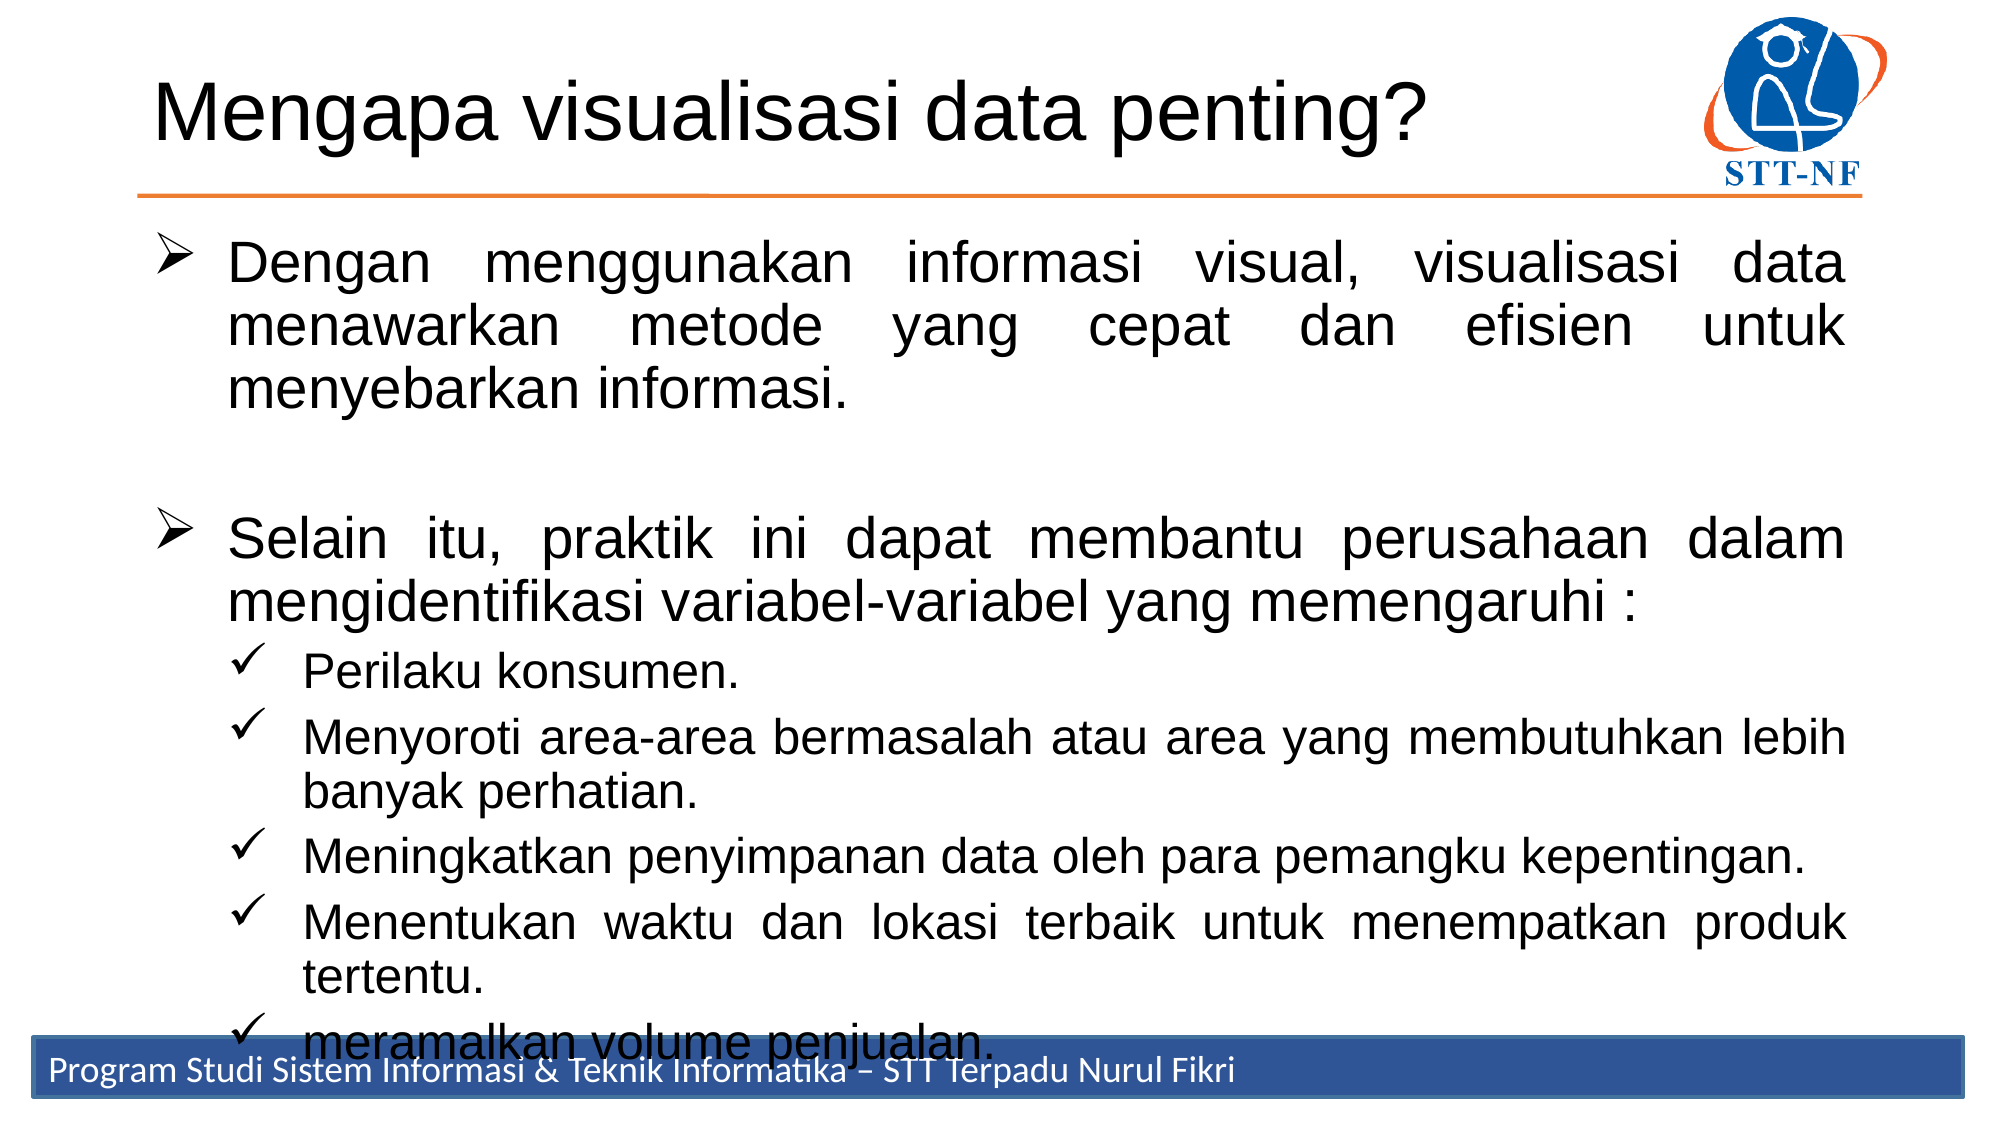

Mengapa visualisasi data penting?
Dengan menggunakan informasi visual, visualisasi data menawarkan metode yang cepat dan efisien untuk menyebarkan informasi.

Selain itu, praktik ini dapat membantu perusahaan dalam mengidentifikasi variabel-variabel yang memengaruhi :
Perilaku konsumen.
Menyoroti area-area bermasalah atau area yang membutuhkan lebih banyak perhatian.
Meningkatkan penyimpanan data oleh para pemangku kepentingan.
Menentukan waktu dan lokasi terbaik untuk menempatkan produk tertentu.
meramalkan volume penjualan.